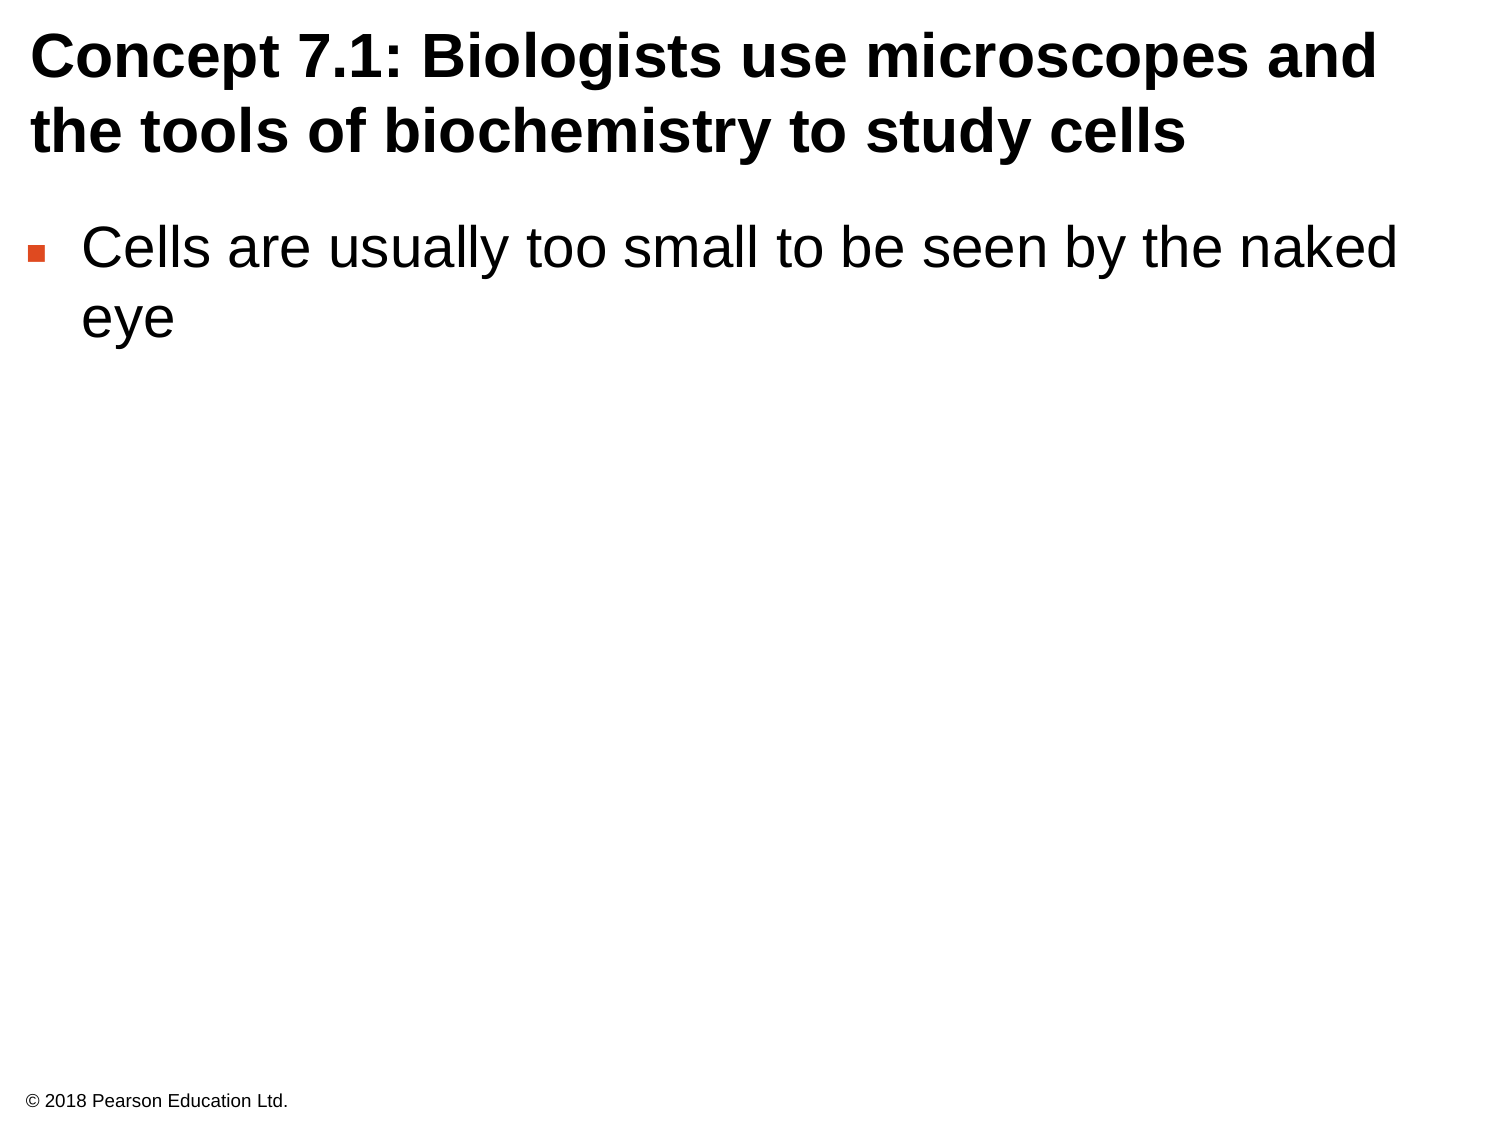

# Concept 7.1: Biologists use microscopes and the tools of biochemistry to study cells
Cells are usually too small to be seen by the naked eye
© 2018 Pearson Education Ltd.